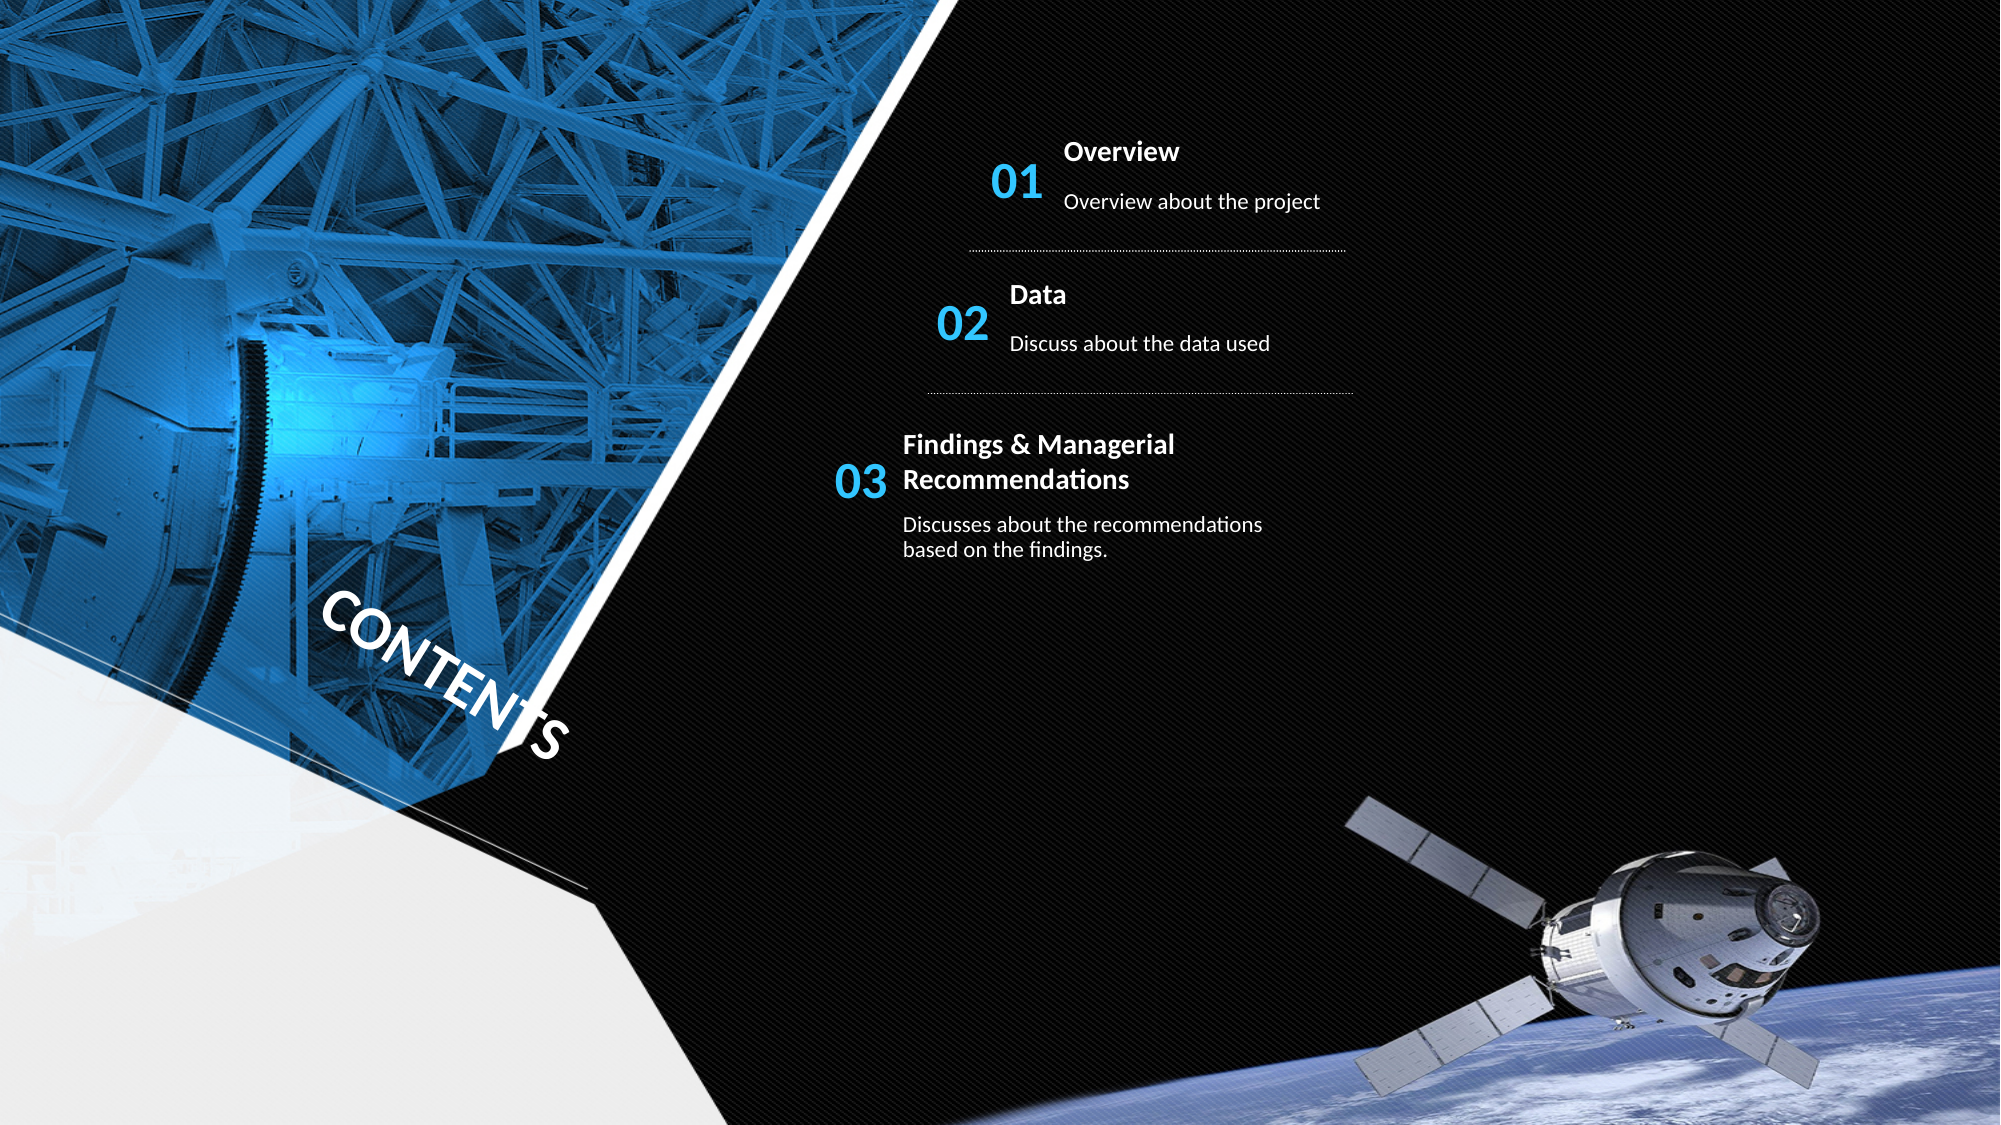

Overview
01
Overview about the project
Data
02
Discuss about the data used
Findings & Managerial Recommendations
03
Discusses about the recommendations based on the findings.
CONTENTS